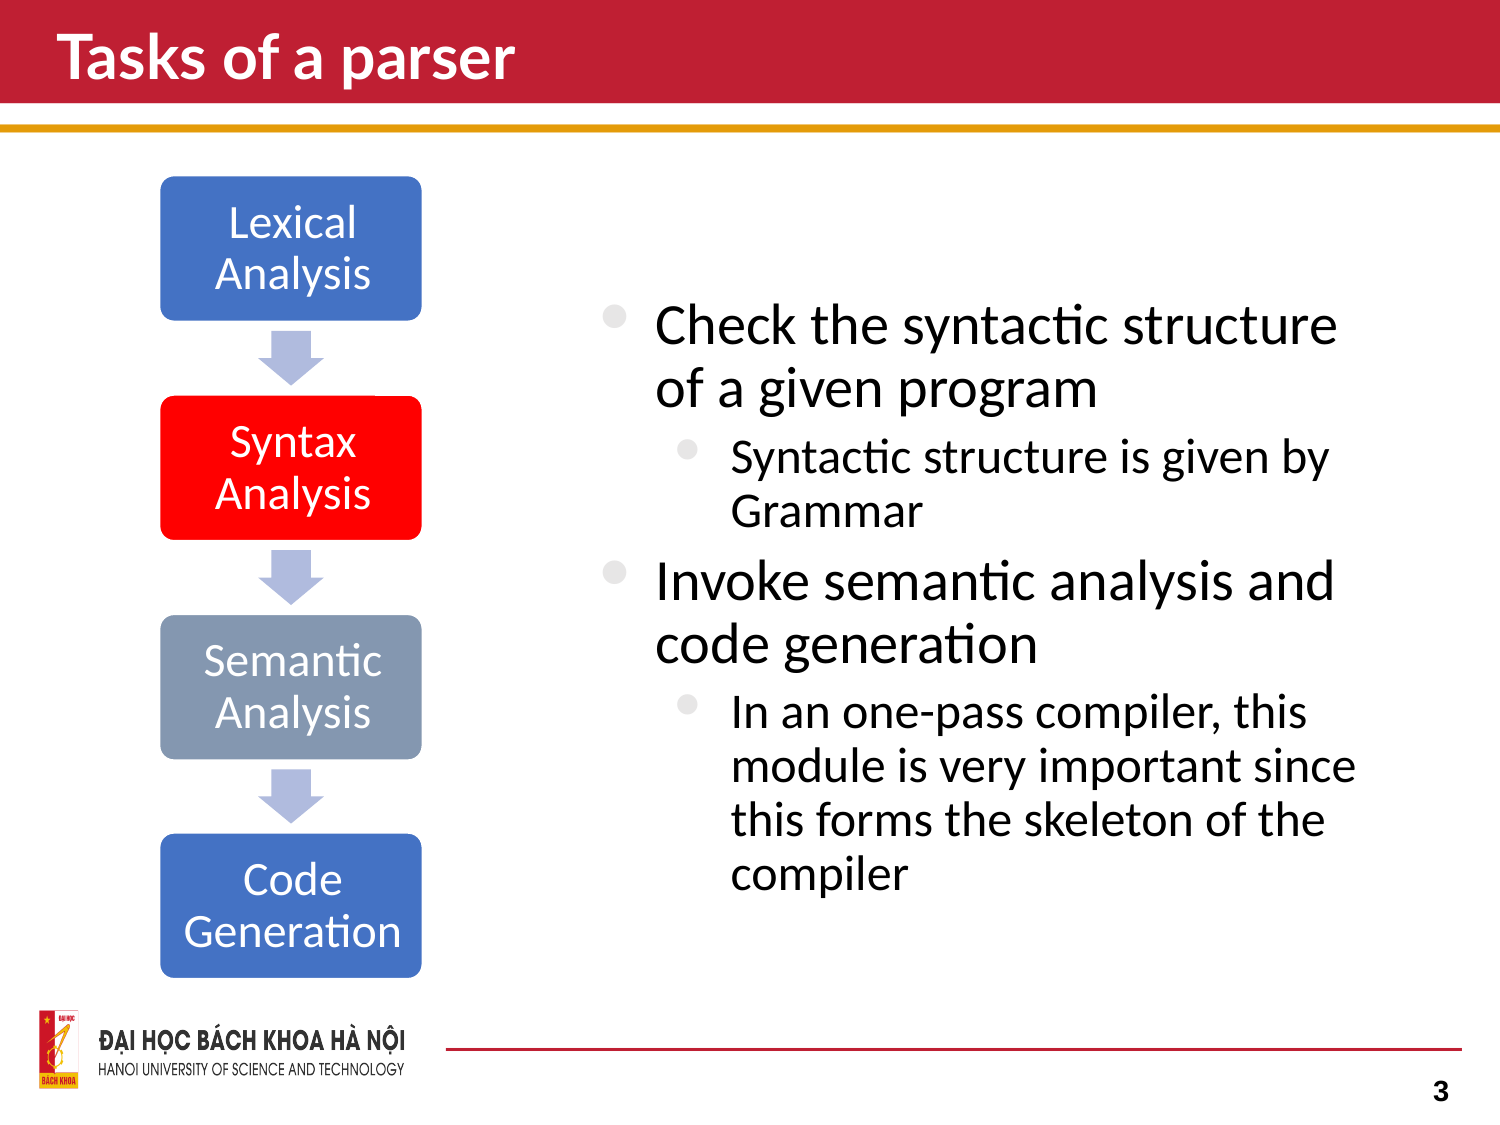

# Tasks of a parser
Lexical Analysis

Syntax Analysis

Semantic Analysis

Code Generation
Check the syntactic structure of a given program
Syntactic structure is given by Grammar
Invoke semantic analysis and code generation
In an one-pass compiler, this module is very important since this forms the skeleton of the compiler

3